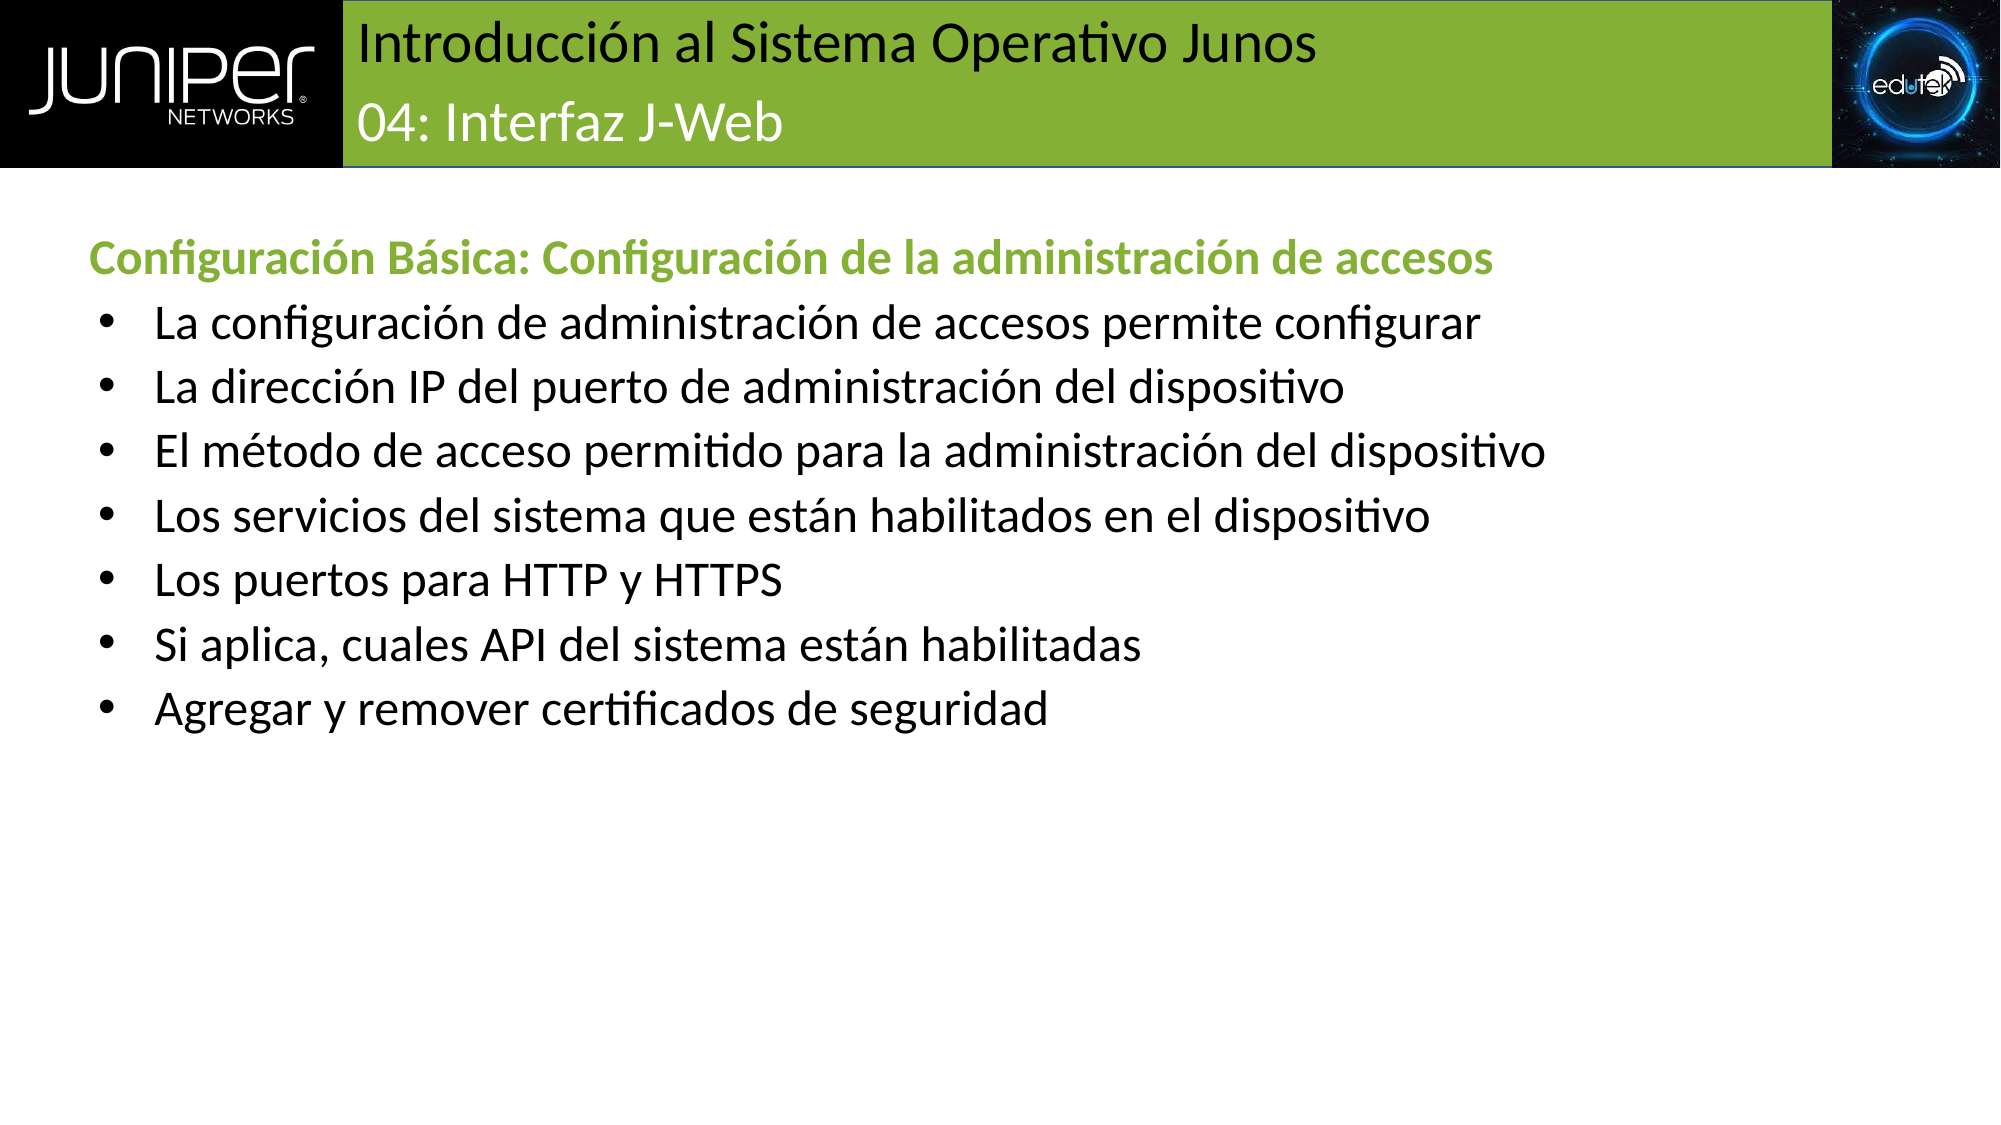

# Introducción al Sistema Operativo Junos
04: Interfaz J-Web
Configuración Básica: Configuración de la administración de accesos
La configuración de administración de accesos permite configurar
La dirección IP del puerto de administración del dispositivo
El método de acceso permitido para la administración del dispositivo
Los servicios del sistema que están habilitados en el dispositivo
Los puertos para HTTP y HTTPS
Si aplica, cuales API del sistema están habilitadas
Agregar y remover certificados de seguridad